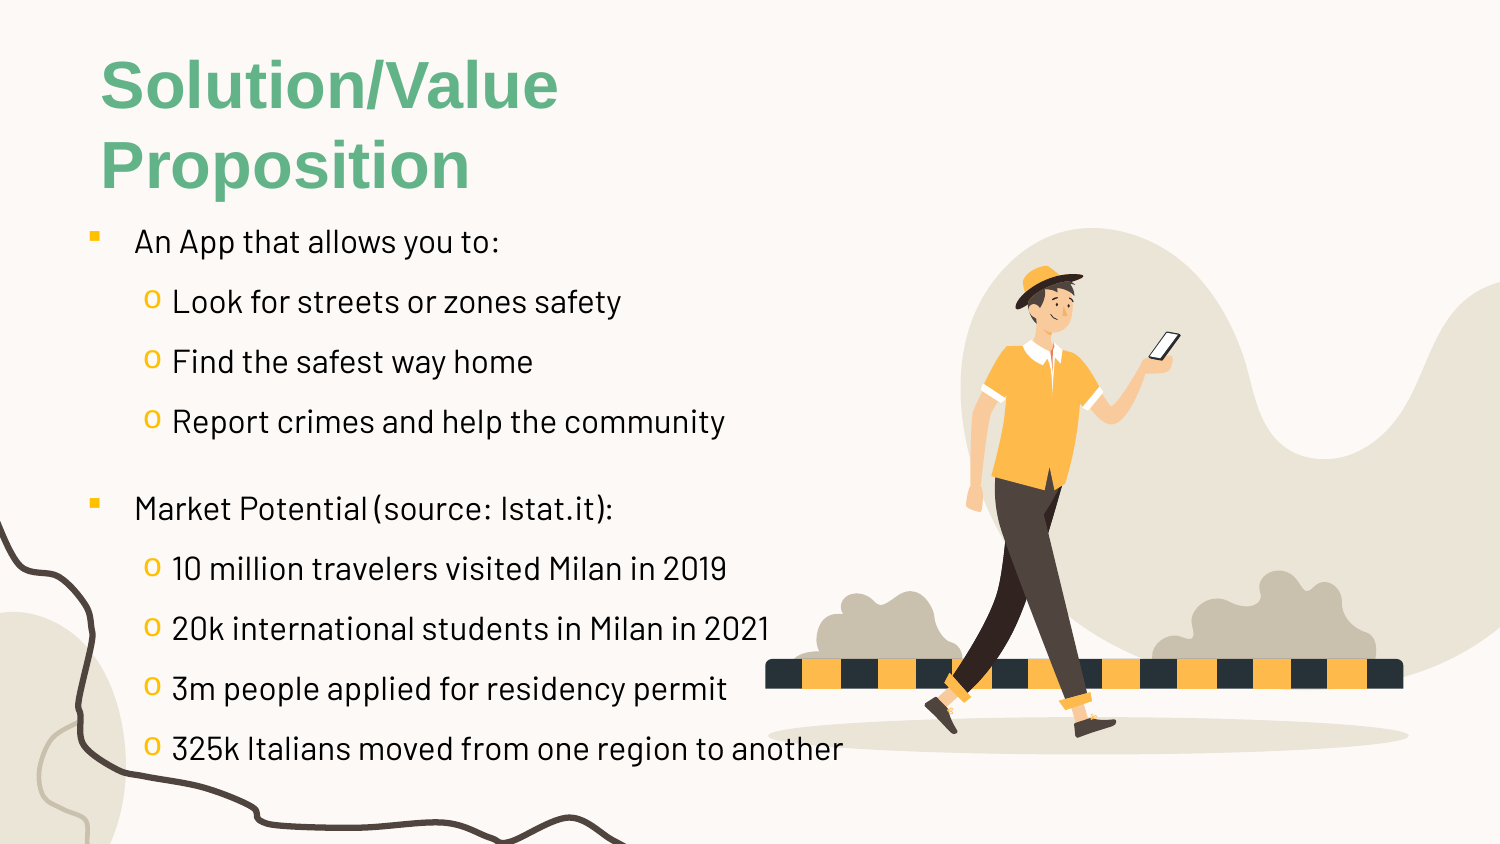

# Solution/Value Proposition
An App that allows you to:
Look for streets or zones safety
Find the safest way home
Report crimes and help the community

Market Potential (source: Istat.it):
10 million travelers visited Milan in 2019
20k international students in Milan in 2021
3m people applied for residency permit
325k Italians moved from one region to another